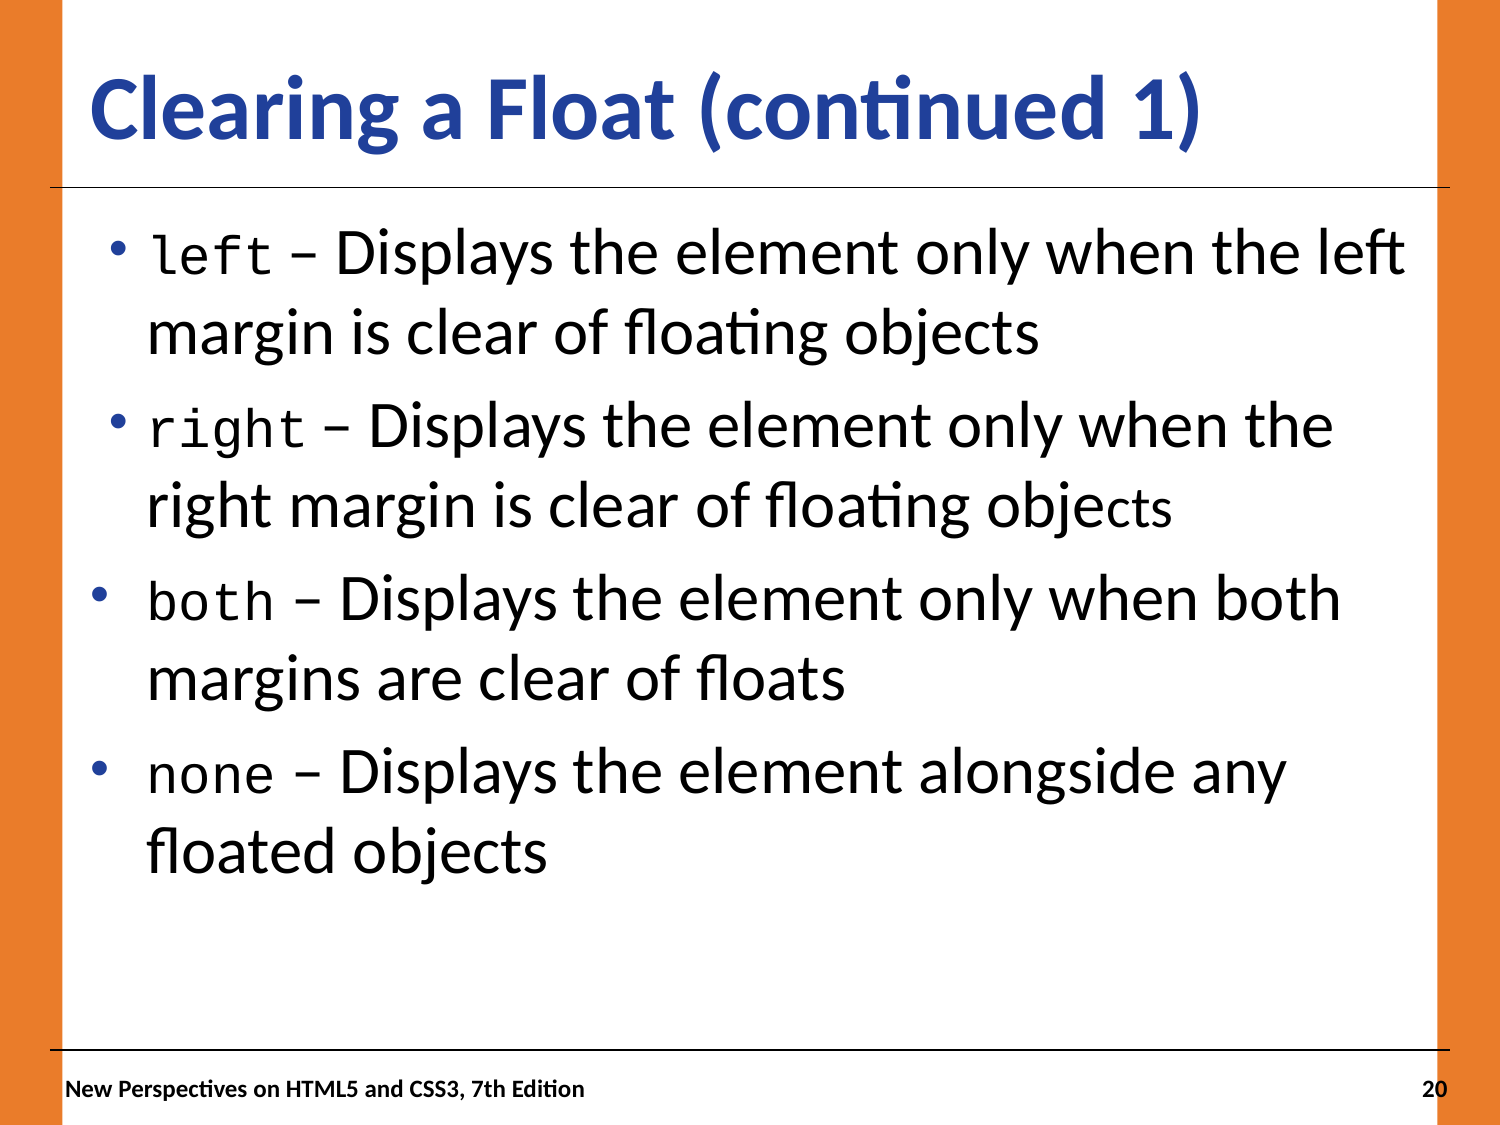

# Clearing a Float (continued 1)
left – Displays the element only when the left margin is clear of floating objects
right – Displays the element only when the right margin is clear of floating objects
both – Displays the element only when both margins are clear of floats
none – Displays the element alongside any floated objects
New Perspectives on HTML5 and CSS3, 7th Edition
20